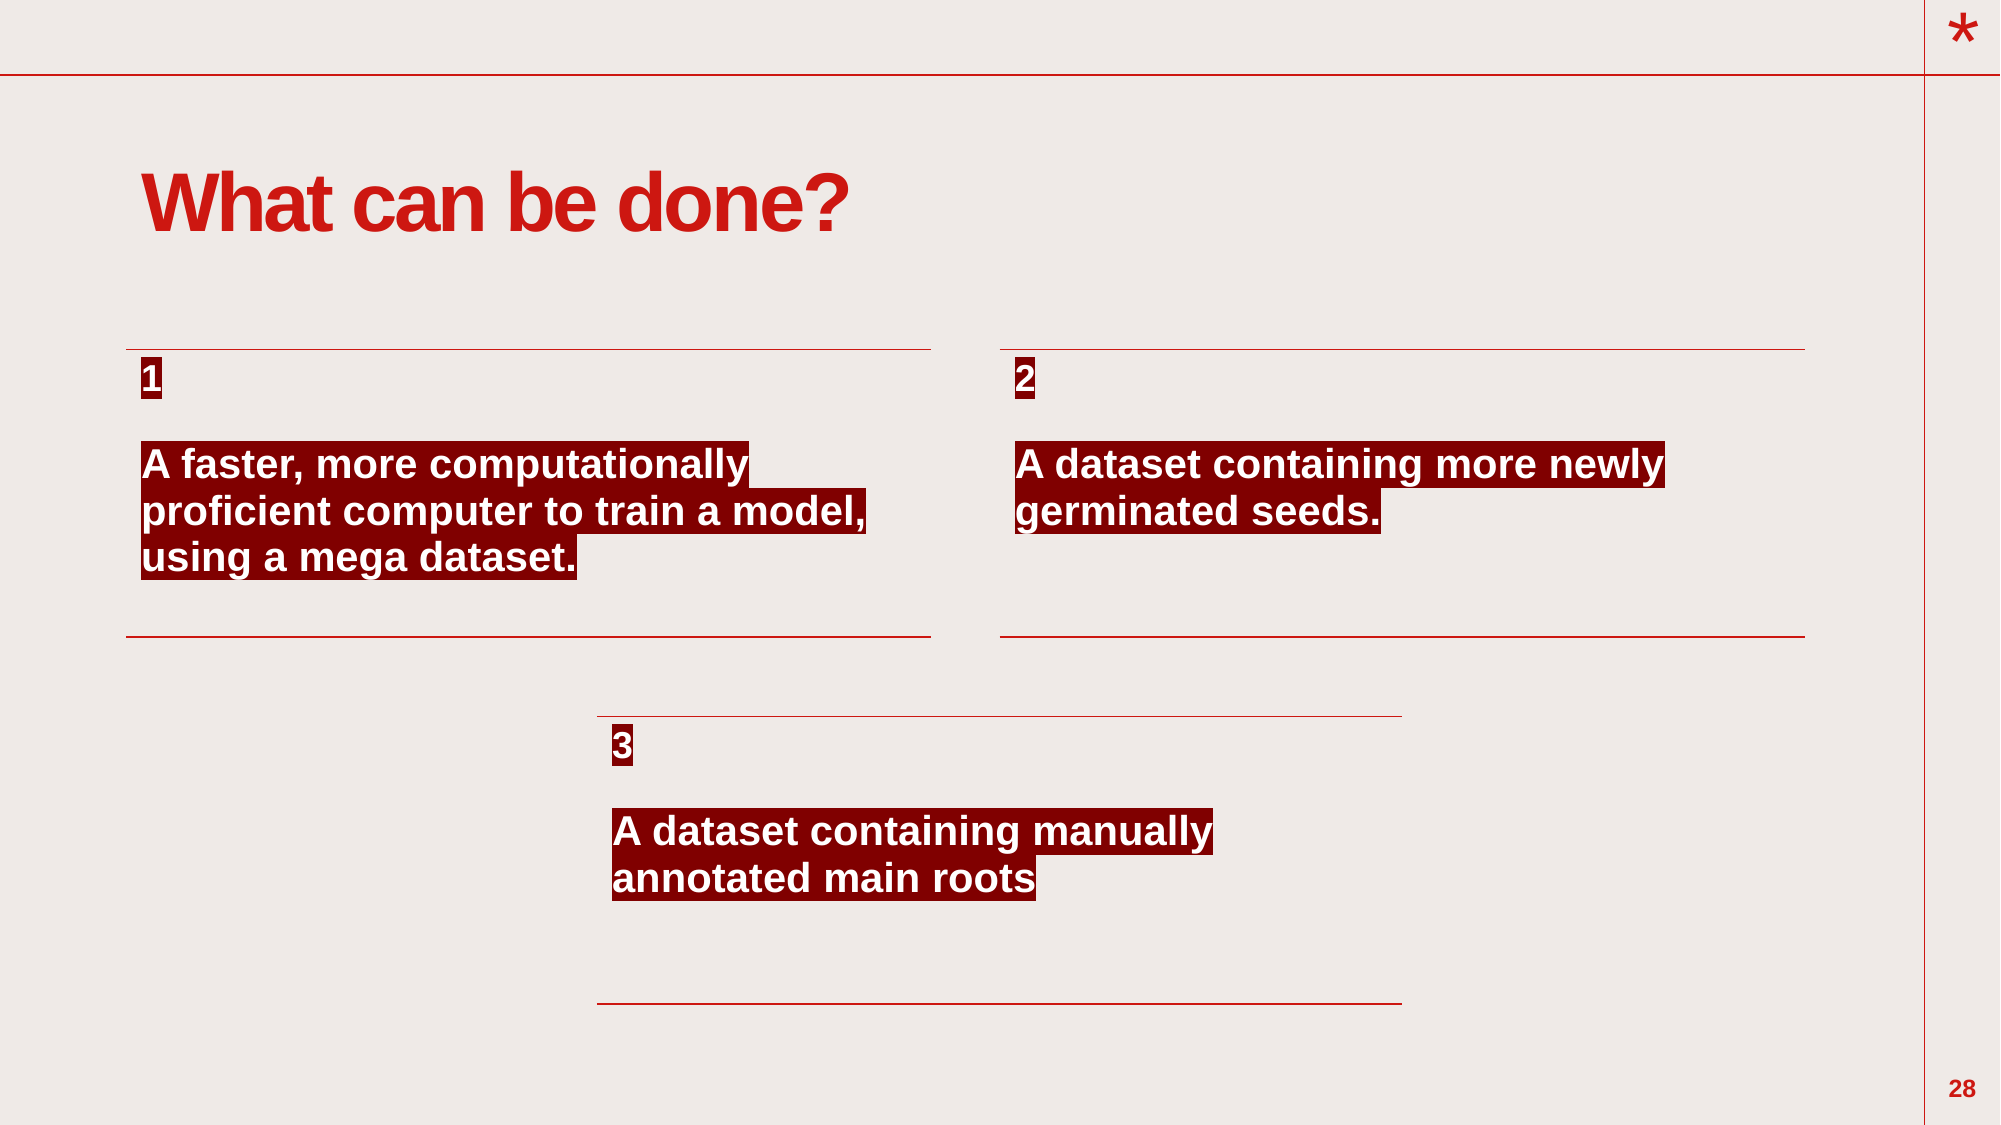

# What can be done?
| 1 A faster, more computationally proficient computer to train a model, using a mega dataset. |
| --- |
| 2 A dataset containing more newly germinated seeds. |
| --- |
| 3 A dataset containing manually annotated main roots |
| --- |
28